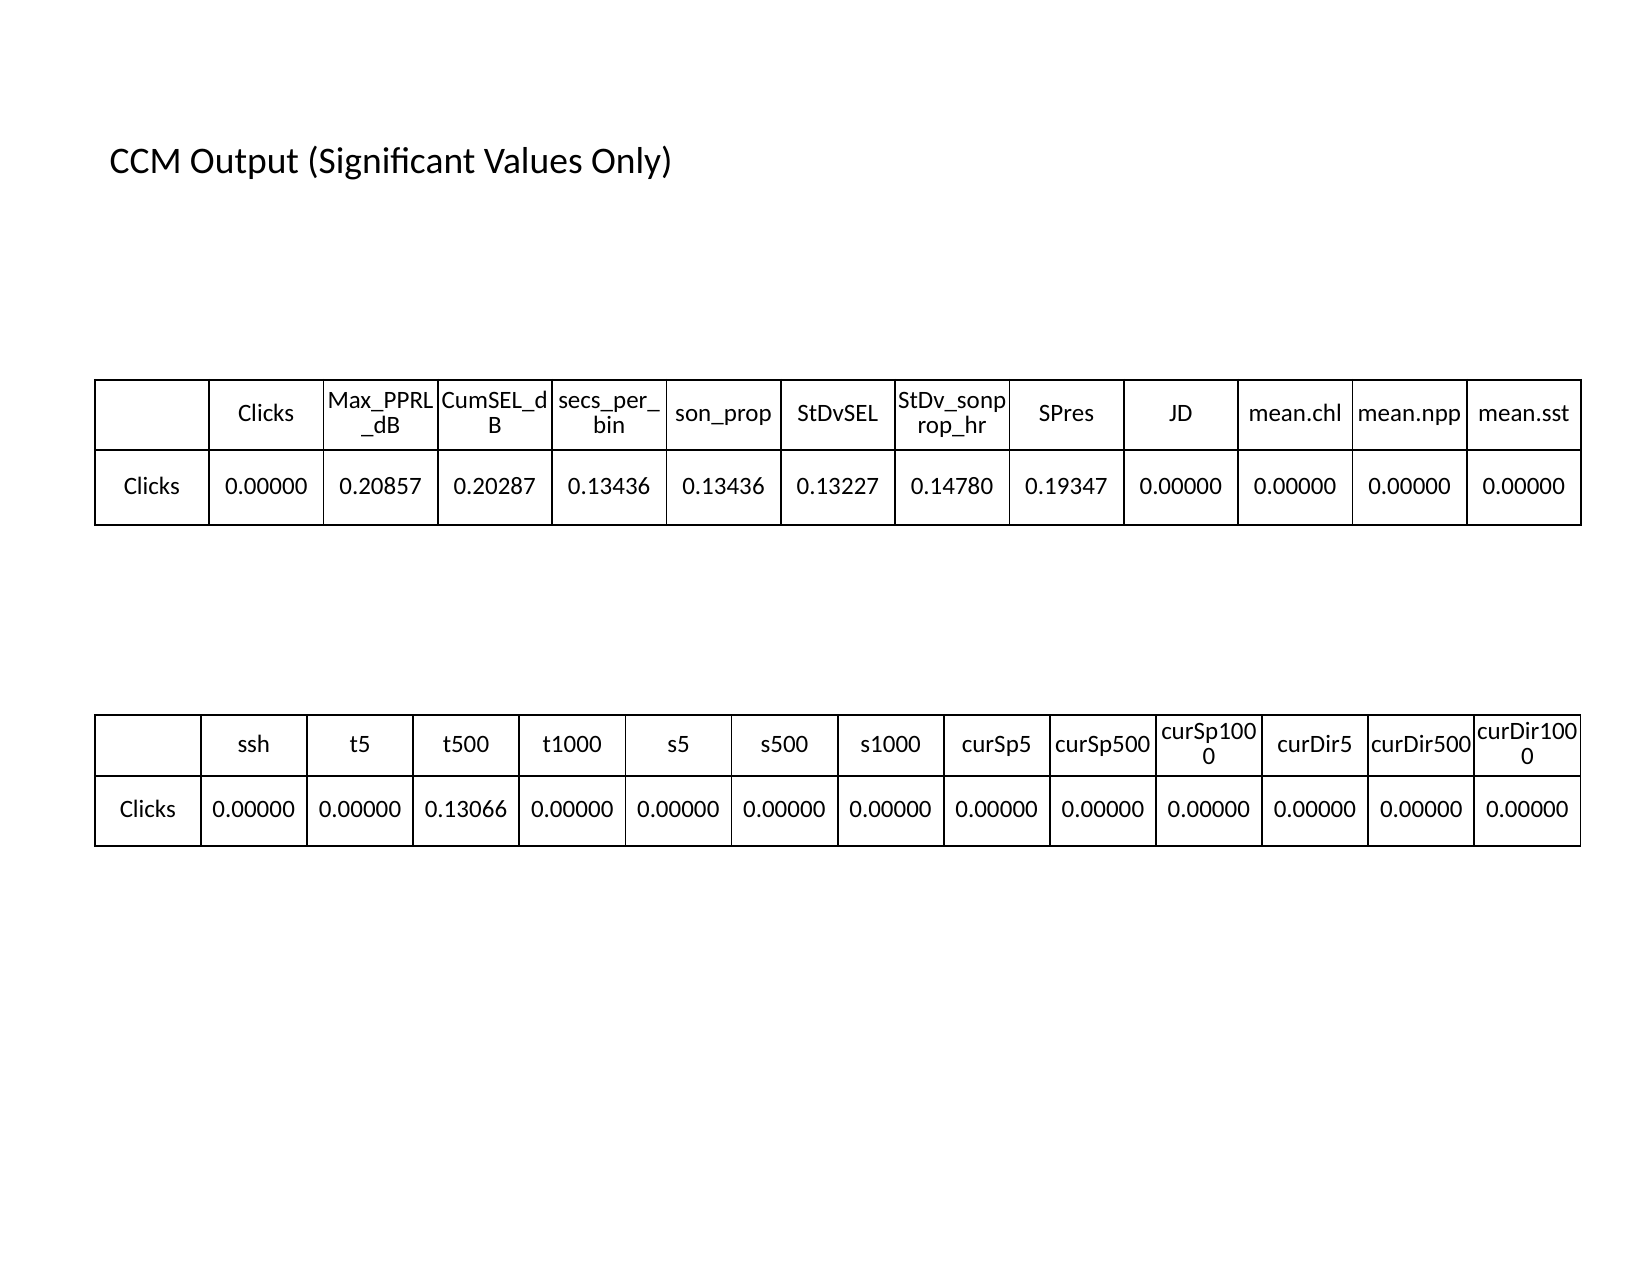

CCM Output (Significant Values Only)
|  | Clicks | Max\_PPRL\_dB | CumSEL\_dB | secs\_per\_bin | son\_prop | StDvSEL | StDv\_sonprop\_hr | SPres | JD | mean.chl | mean.npp | mean.sst |
| --- | --- | --- | --- | --- | --- | --- | --- | --- | --- | --- | --- | --- |
| Clicks | 0.00000 | 0.20857 | 0.20287 | 0.13436 | 0.13436 | 0.13227 | 0.14780 | 0.19347 | 0.00000 | 0.00000 | 0.00000 | 0.00000 |
|  | ssh | t5 | t500 | t1000 | s5 | s500 | s1000 | curSp5 | curSp500 | curSp1000 | curDir5 | curDir500 | curDir1000 |
| --- | --- | --- | --- | --- | --- | --- | --- | --- | --- | --- | --- | --- | --- |
| Clicks | 0.00000 | 0.00000 | 0.13066 | 0.00000 | 0.00000 | 0.00000 | 0.00000 | 0.00000 | 0.00000 | 0.00000 | 0.00000 | 0.00000 | 0.00000 |